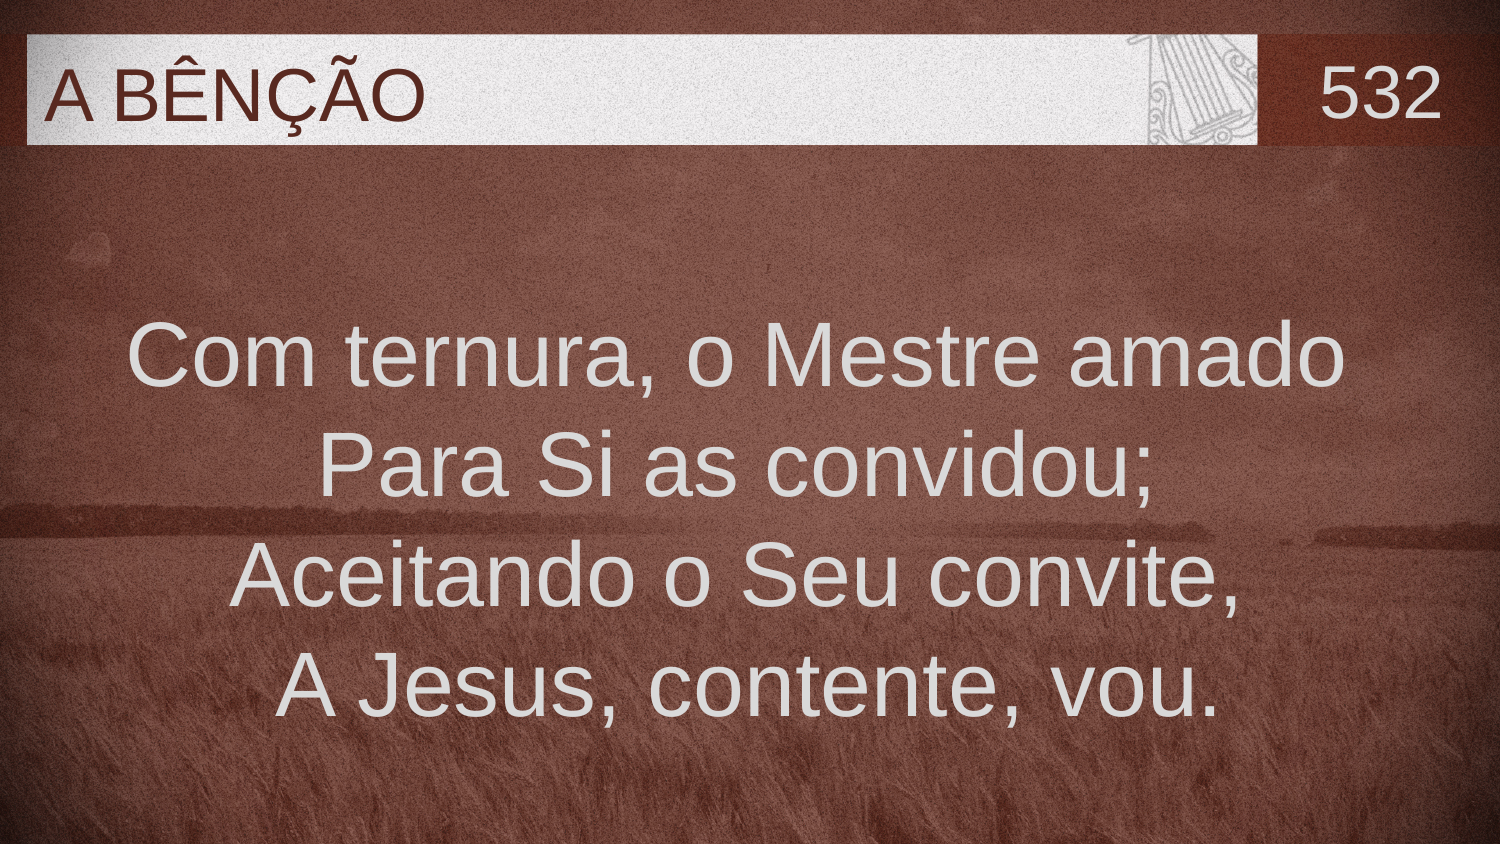

# A BÊNÇÃO
532
Com ternura, o Mestre amado
Para Si as convidou;
Aceitando o Seu convite,
A Jesus, contente, vou.